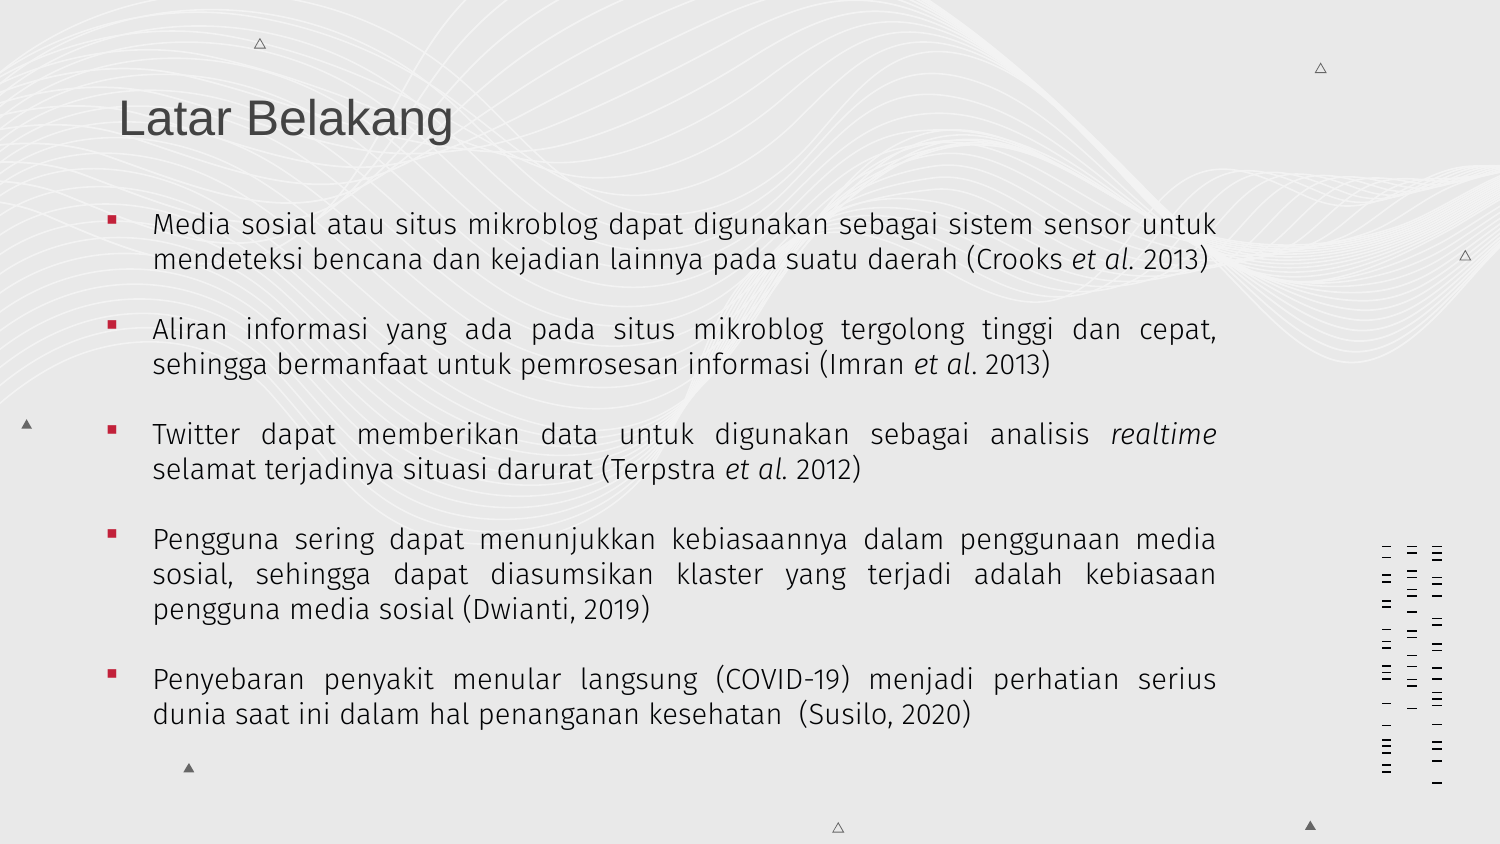

# Latar Belakang
Media sosial atau situs mikroblog dapat digunakan sebagai sistem sensor untuk mendeteksi bencana dan kejadian lainnya pada suatu daerah (Crooks et al. 2013)

Aliran informasi yang ada pada situs mikroblog tergolong tinggi dan cepat, sehingga bermanfaat untuk pemrosesan informasi (Imran et al. 2013)

Twitter dapat memberikan data untuk digunakan sebagai analisis realtime selamat terjadinya situasi darurat (Terpstra et al. 2012)

Pengguna sering dapat menunjukkan kebiasaannya dalam penggunaan media sosial, sehingga dapat diasumsikan klaster yang terjadi adalah kebiasaan pengguna media sosial (Dwianti, 2019)

Penyebaran penyakit menular langsung (COVID-19) menjadi perhatian serius dunia saat ini dalam hal penanganan kesehatan  (Susilo, 2020)